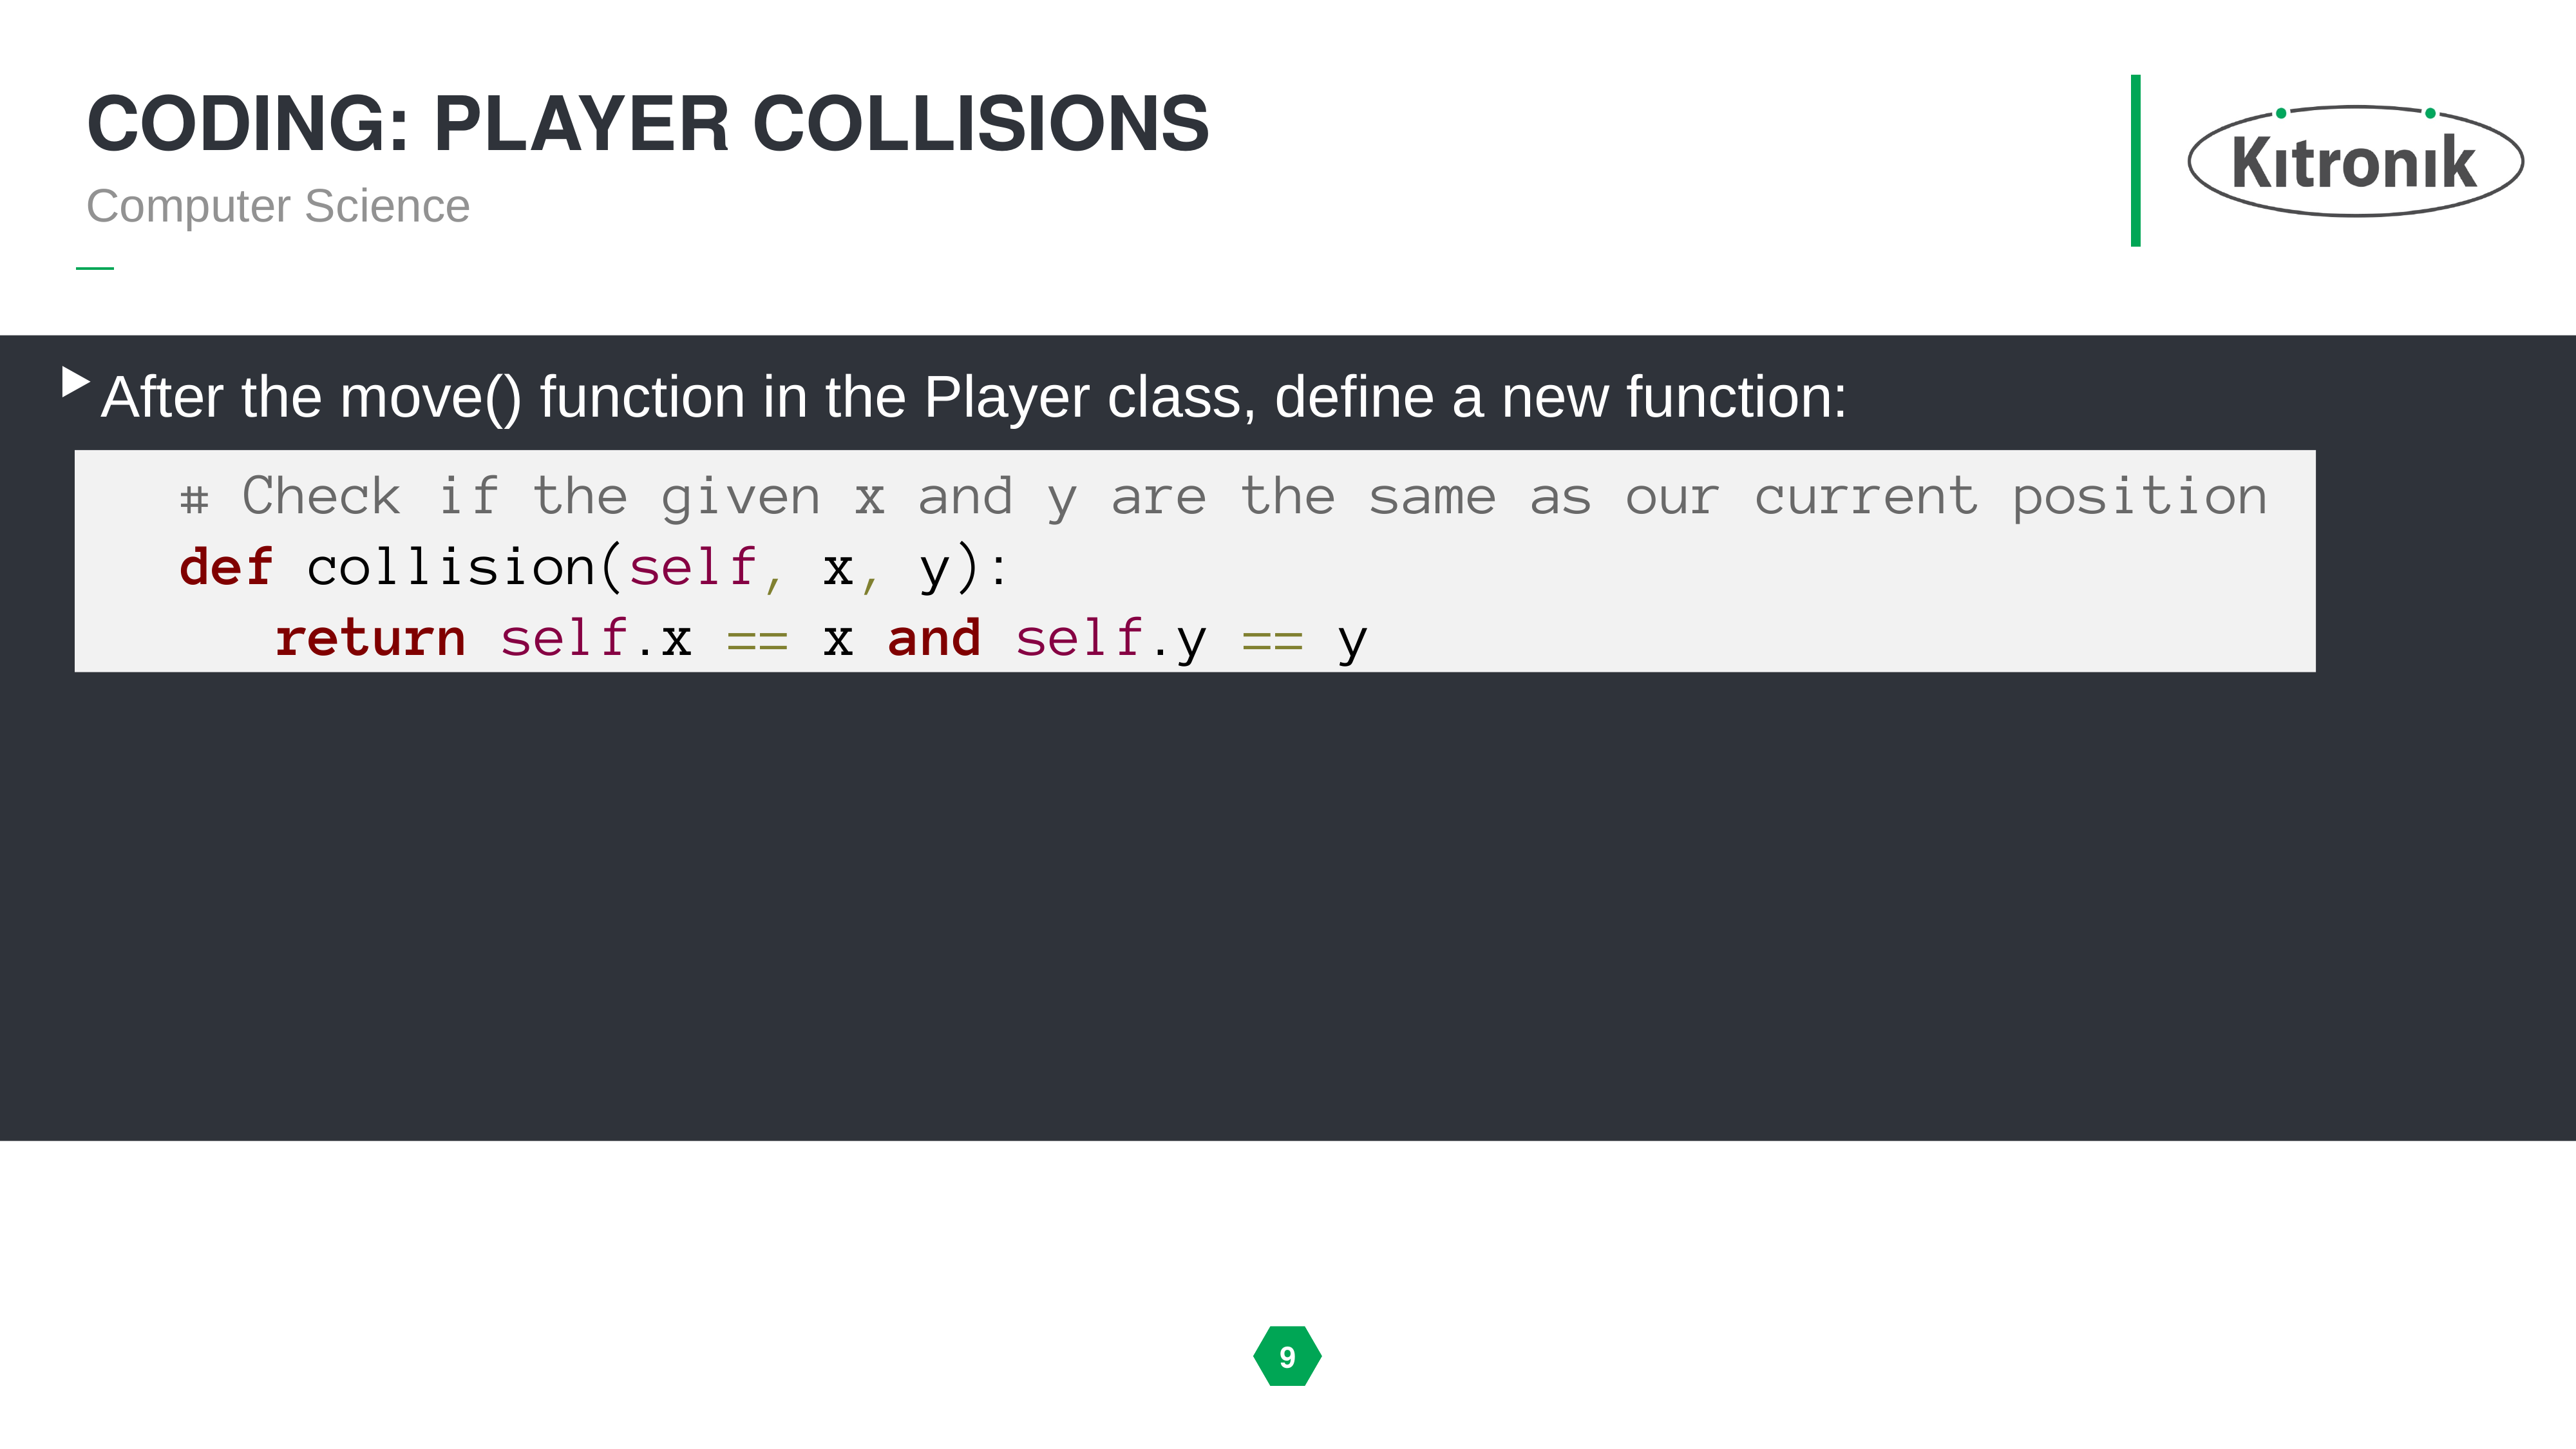

# Coding: player collisions
Computer Science

After the move() function in the Player class, define a new function:
	# Check if the given x and y are the same as our current position
	def collision(self, x, y):
		return self.x == x and self.y == y

9